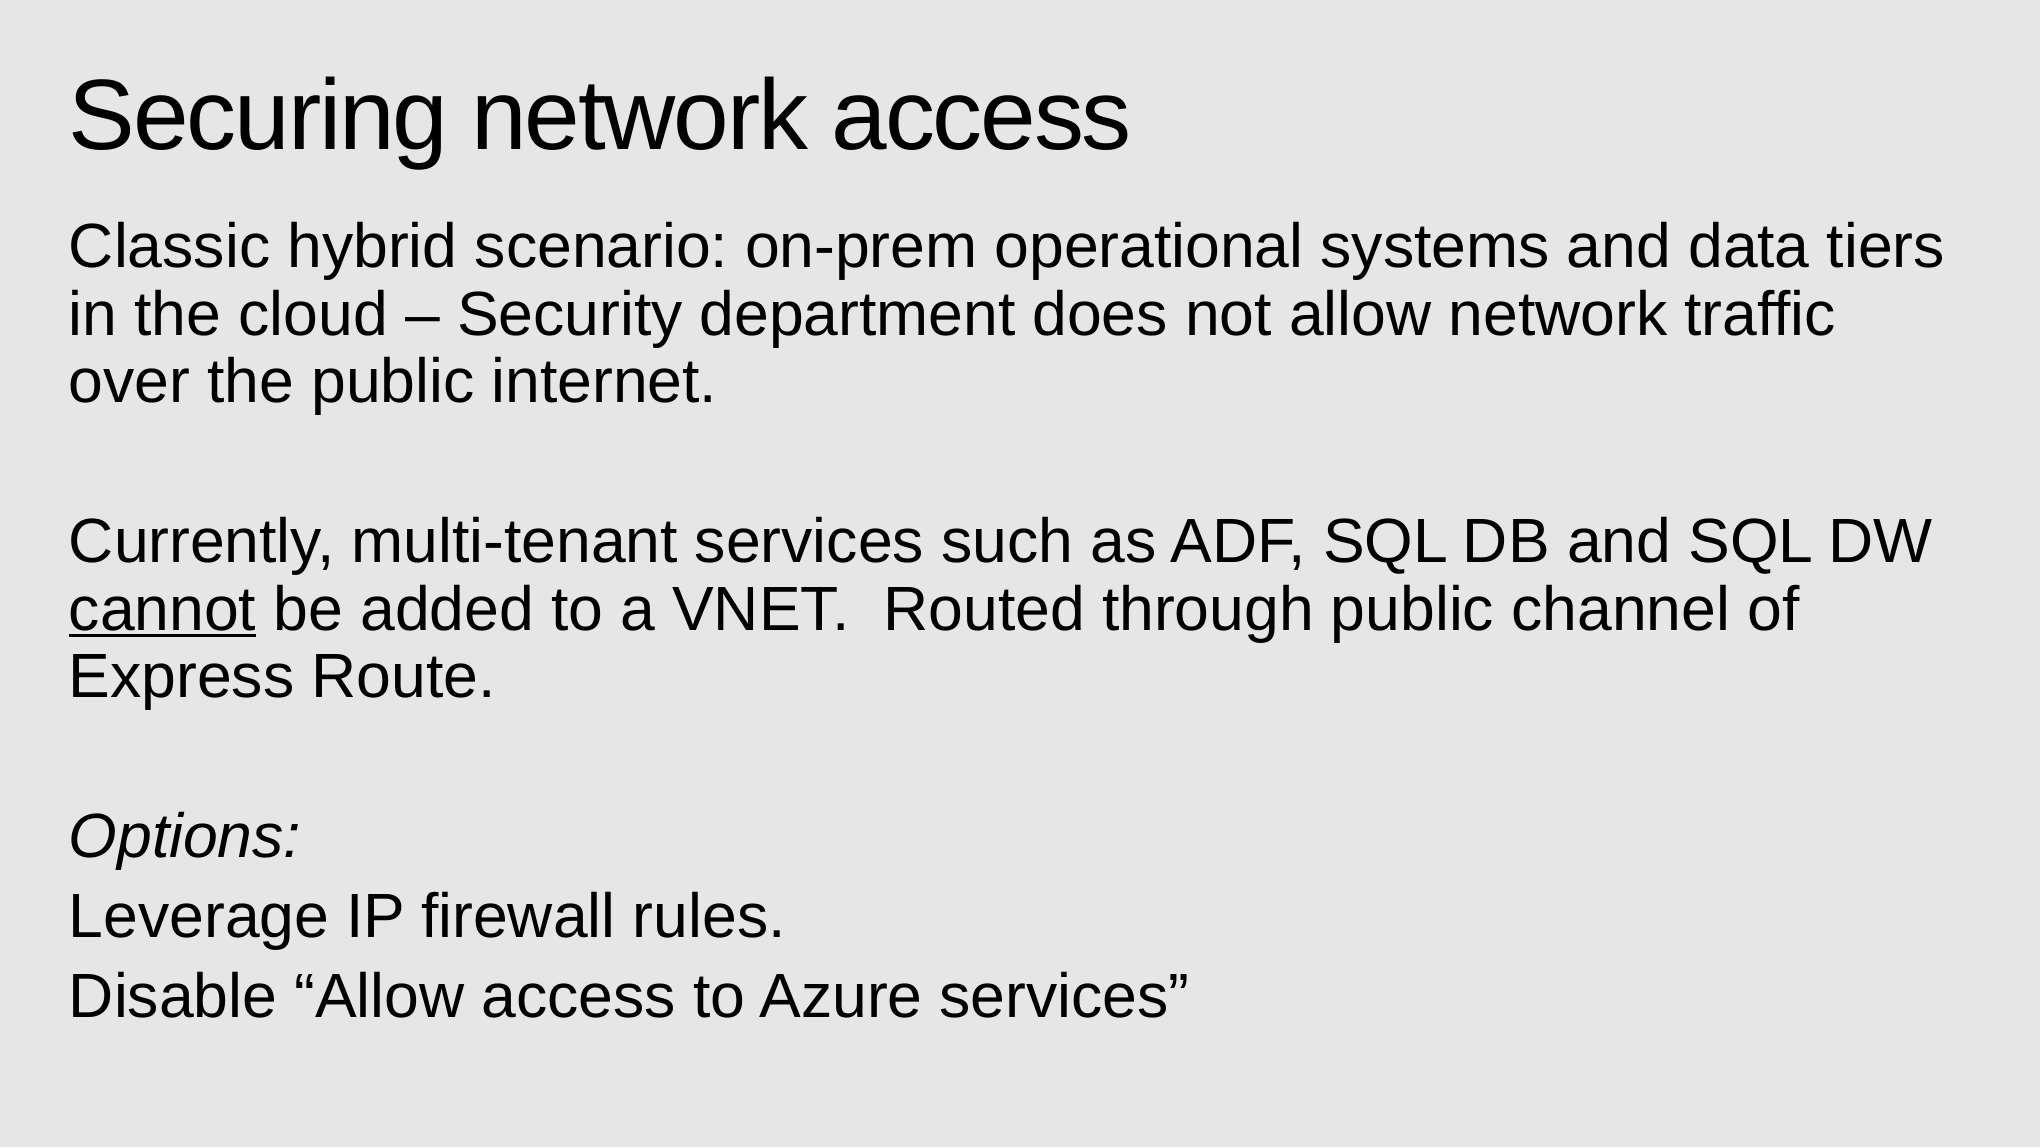

# Securing network access
Classic hybrid scenario: on-prem operational systems and data tiers in the cloud – Security department does not allow network traffic over the public internet.

Currently, multi-tenant services such as ADF, SQL DB and SQL DW cannot be added to a VNET.  Routed through public channel of Express Route.

Options:
Leverage IP firewall rules.
Disable “Allow access to Azure services”